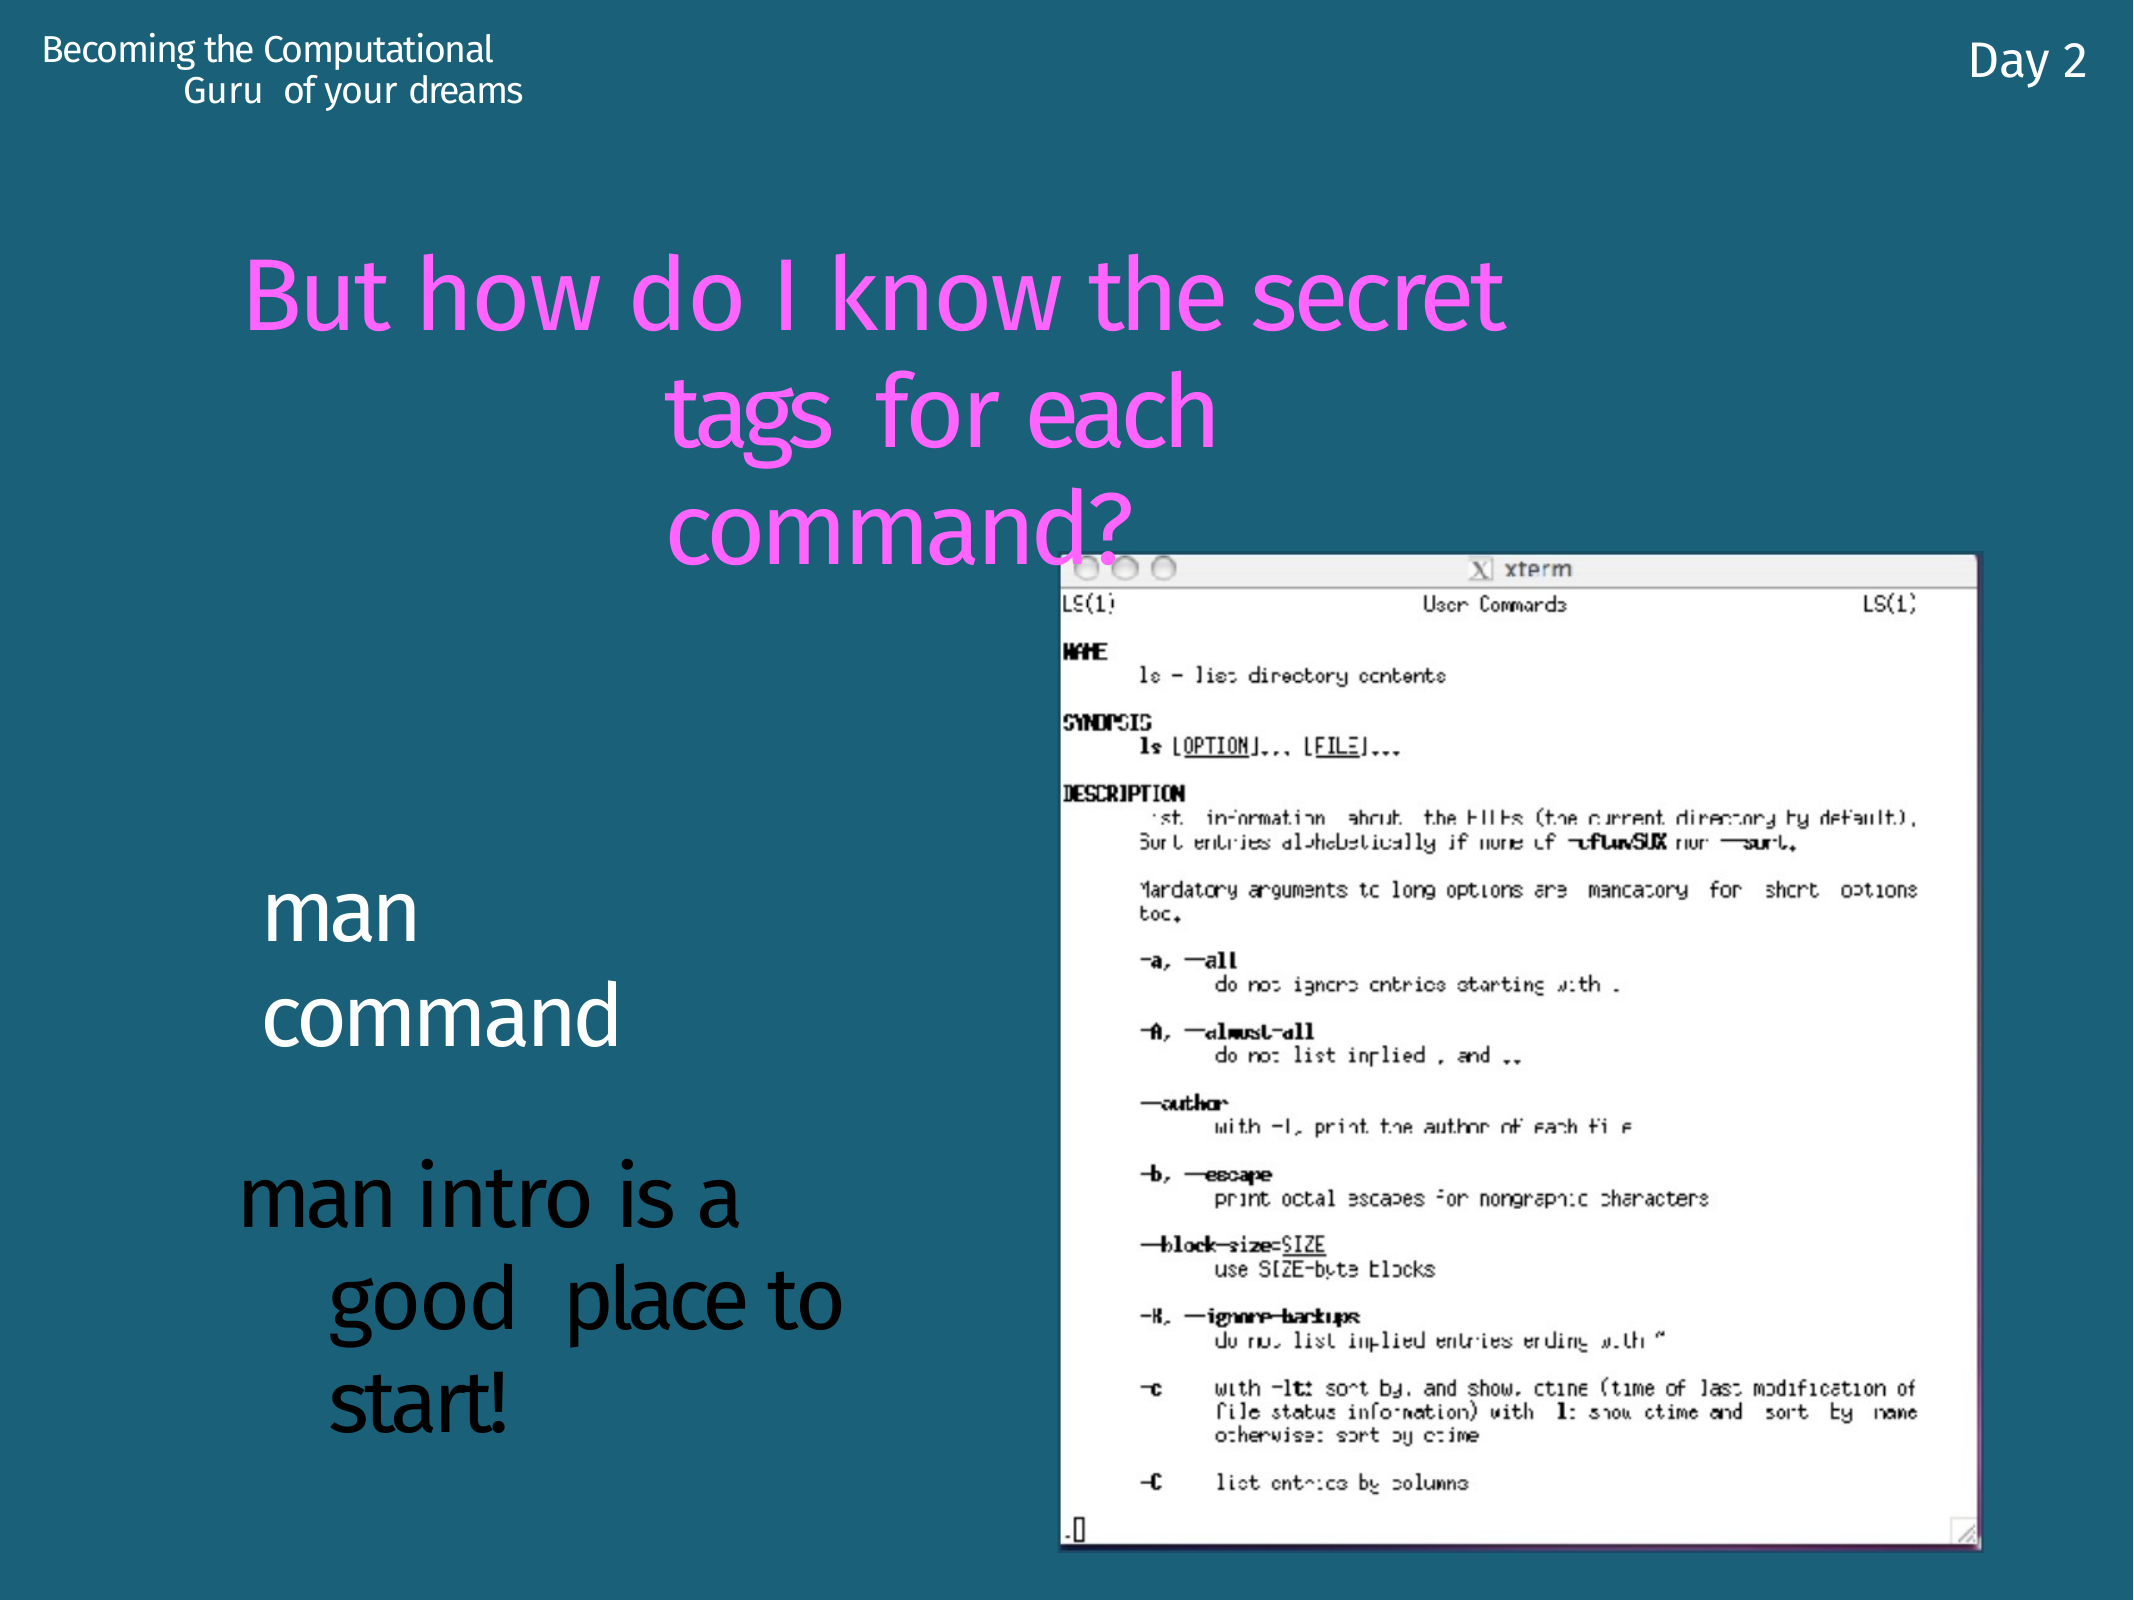

Becoming the Computational Guru  of your dreams
Day 2
But how do I know the secret tags  for each command?

man command
man intro is a good  place to start!